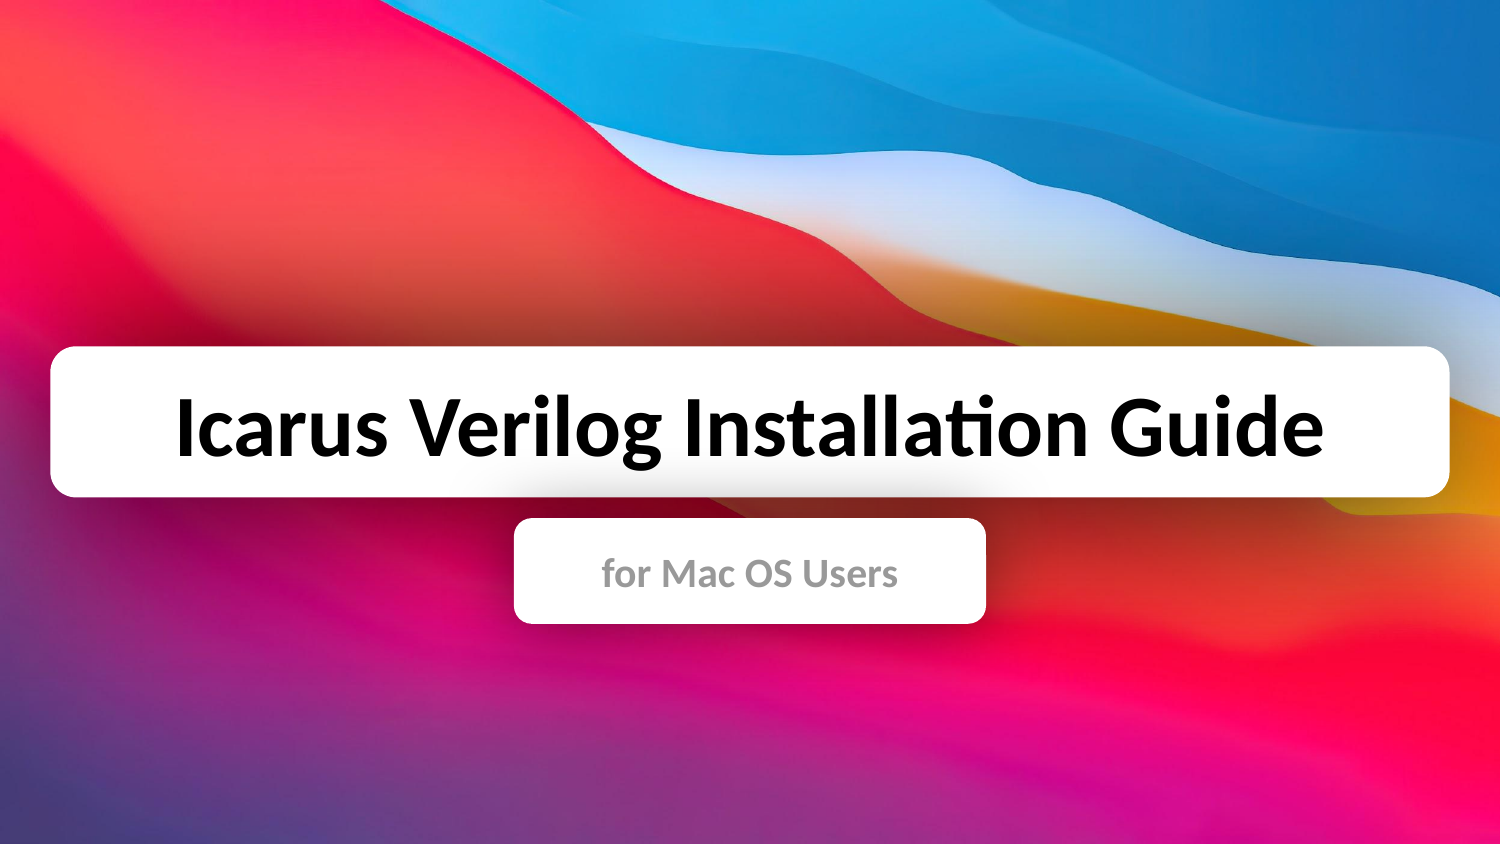

Icarus Verilog Installation Guide
for Mac OS Users